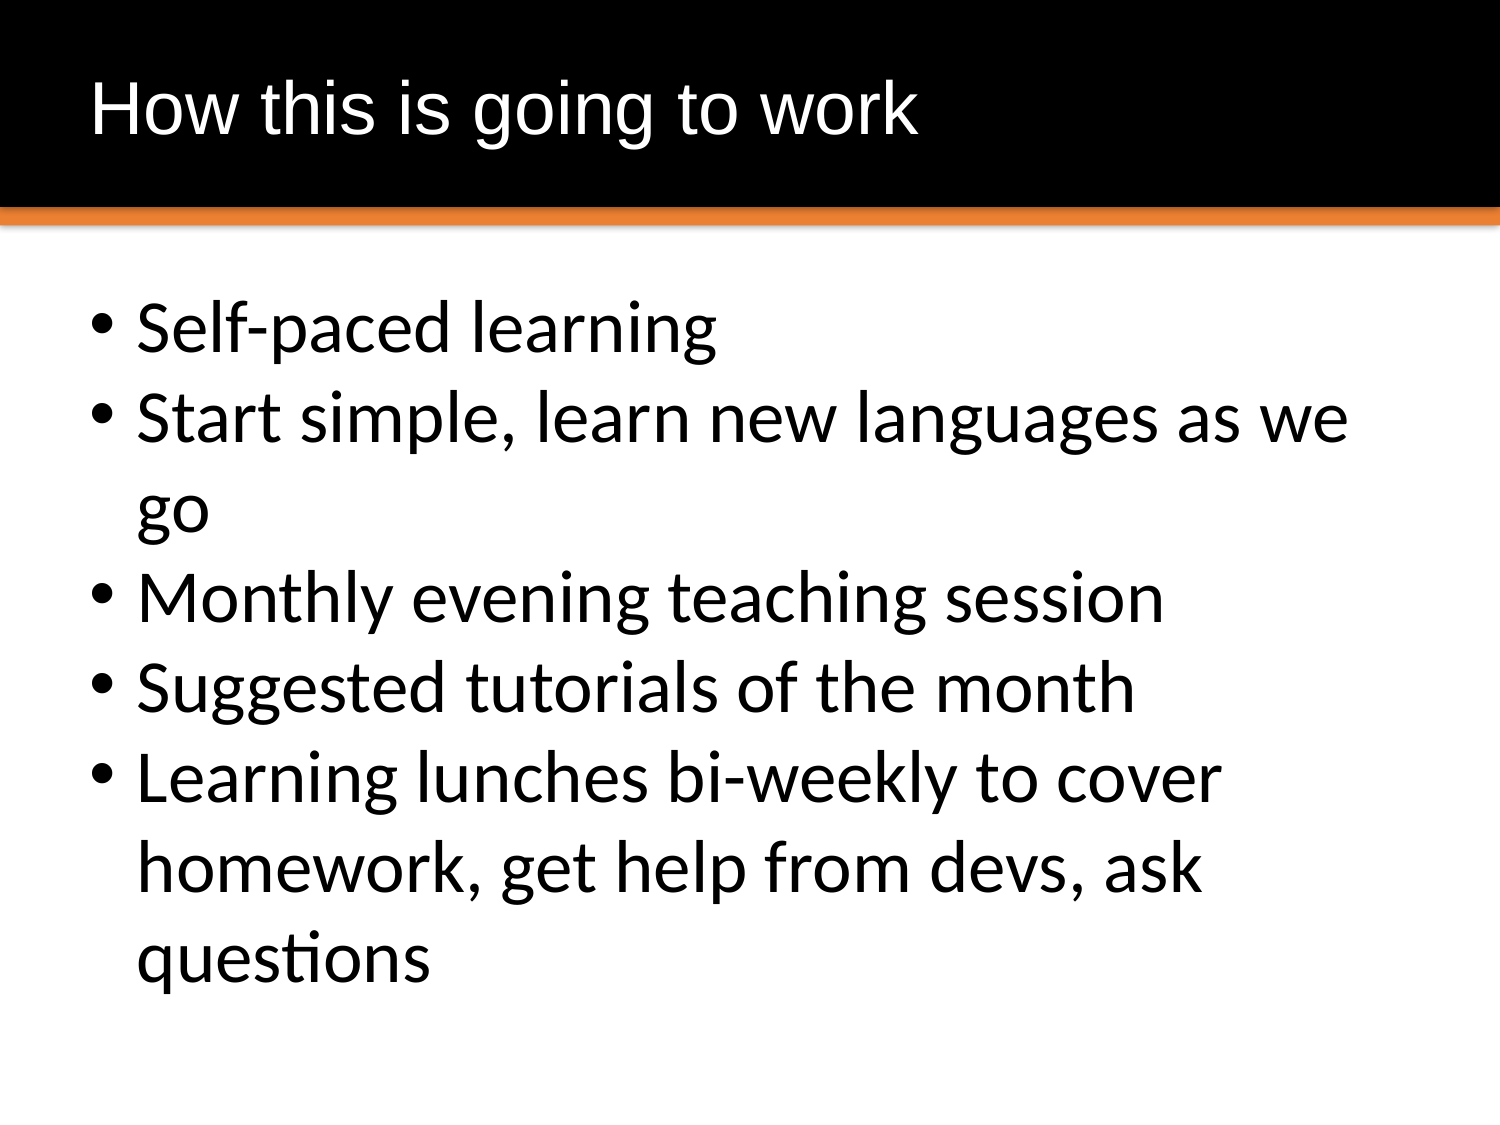

# How this is going to work
Self-paced learning
Start simple, learn new languages as we go
Monthly evening teaching session
Suggested tutorials of the month
Learning lunches bi-weekly to cover homework, get help from devs, ask questions